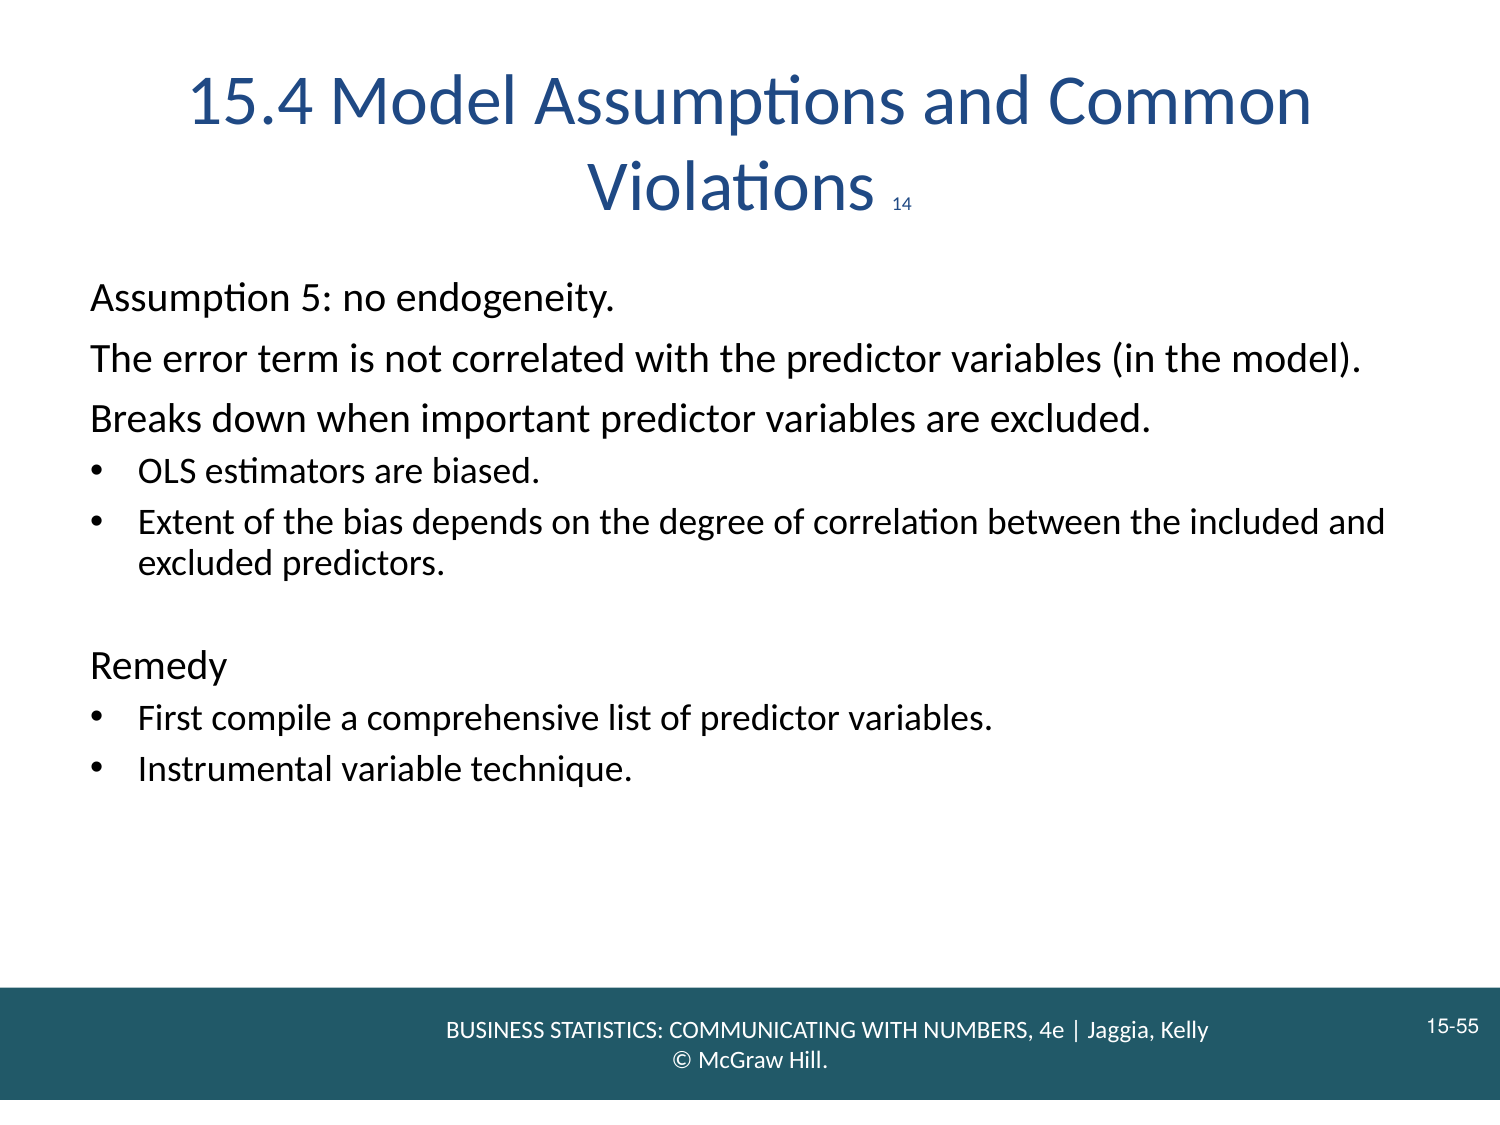

# 15.4 Model Assumptions and Common Violations 14
Assumption 5: no endogeneity.
The error term is not correlated with the predictor variables (in the model).
Breaks down when important predictor variables are excluded.
O L S estimators are biased.
Extent of the bias depends on the degree of correlation between the included and excluded predictors.
Remedy
First compile a comprehensive list of predictor variables.
Instrumental variable technique.